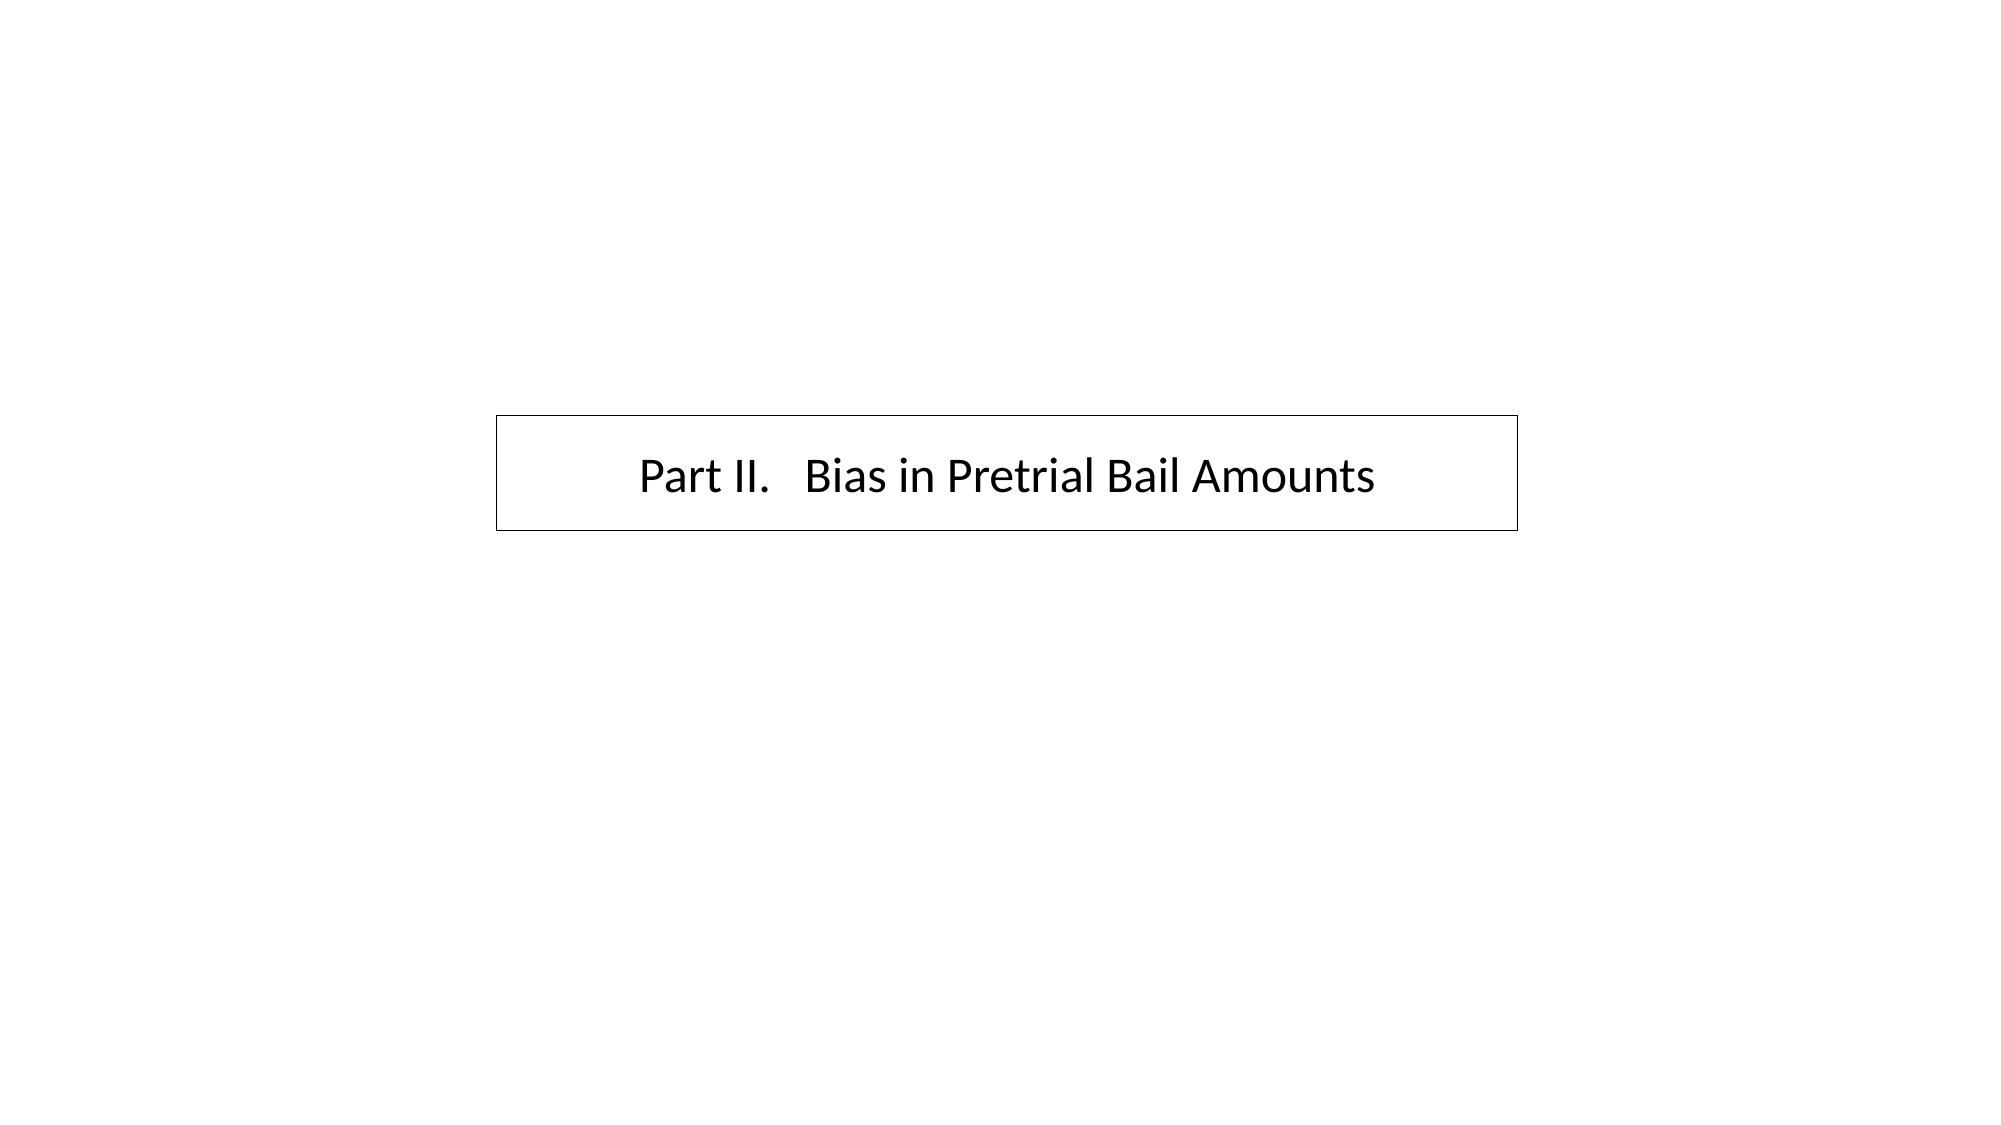

Part II.   Bias in Pretrial Bail Amounts